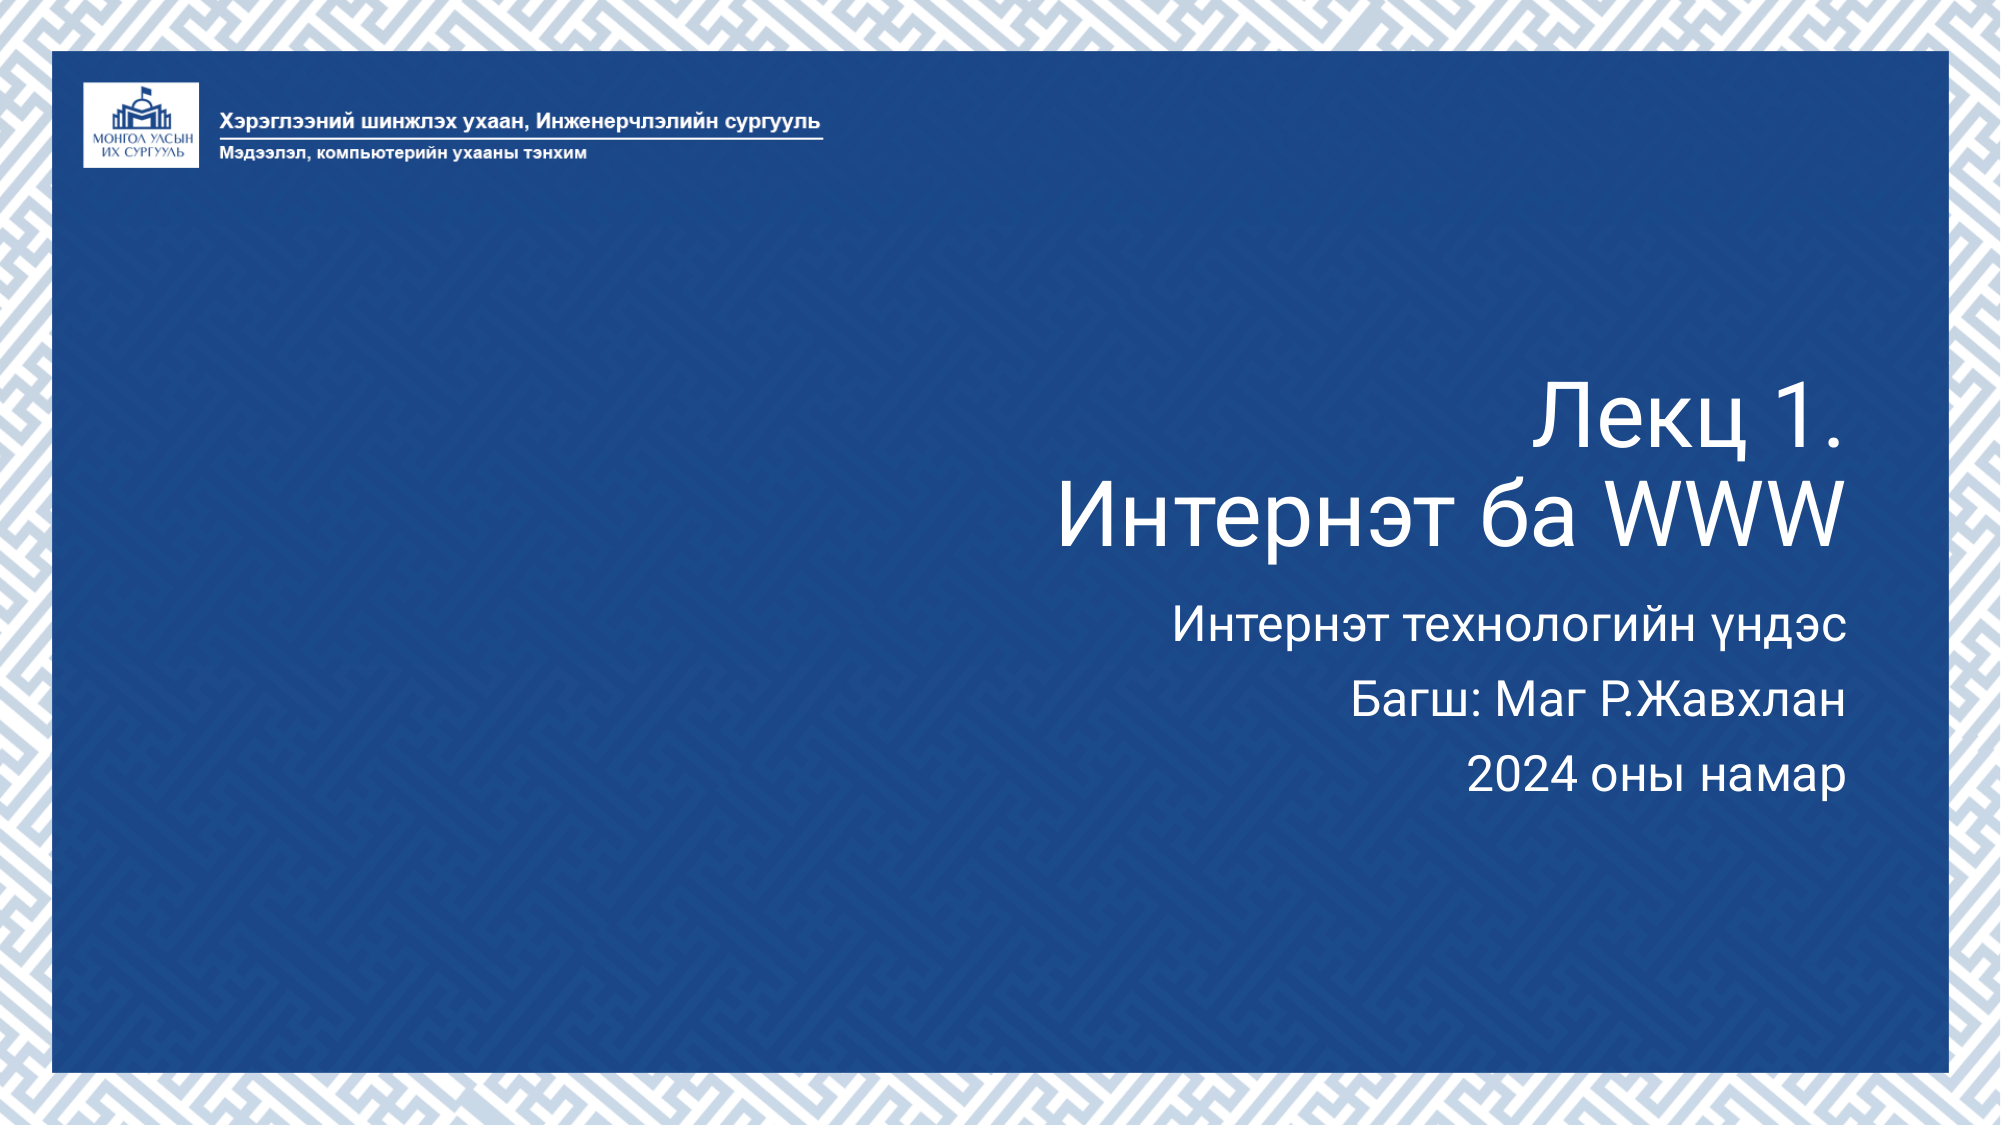

# Лекц 1. Интернэт ба WWW
Интернэт технологийн үндэс
Багш: Маг Р.Жавхлан
2024 оны намар